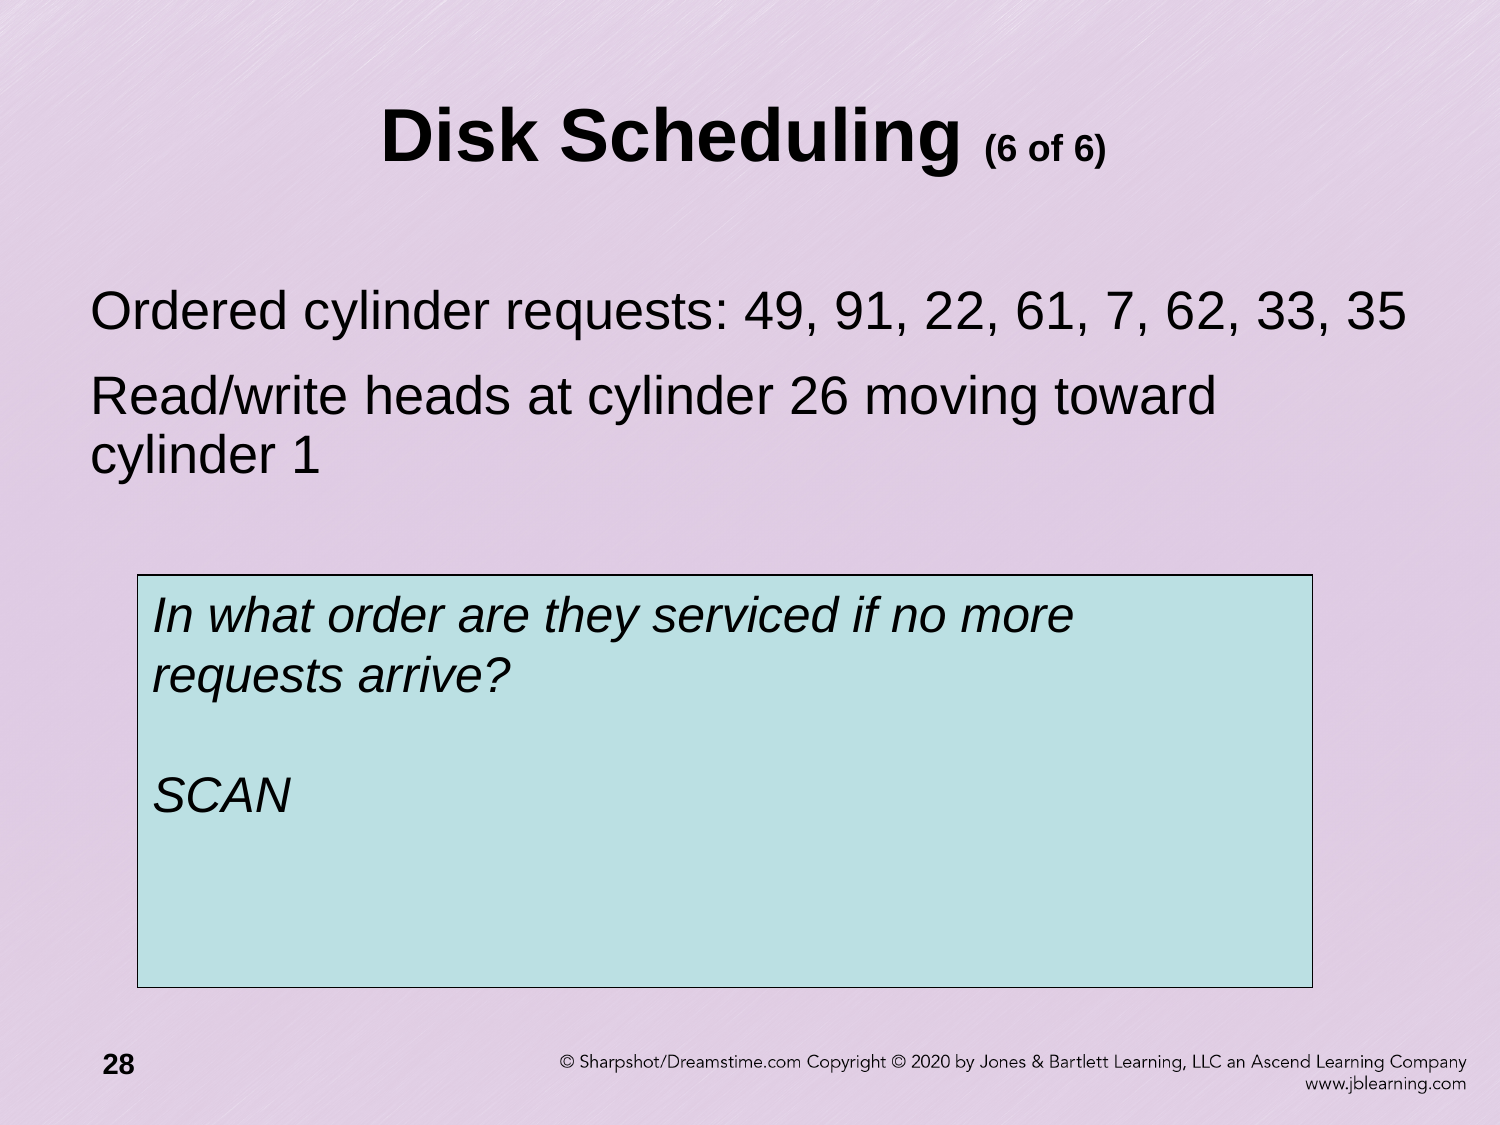

# Disk Scheduling (6 of 6)
Ordered cylinder requests: 49, 91, 22, 61, 7, 62, 33, 35
Read/write heads at cylinder 26 moving toward cylinder 1
In what order are they serviced if no more
requests arrive?

SCAN
28